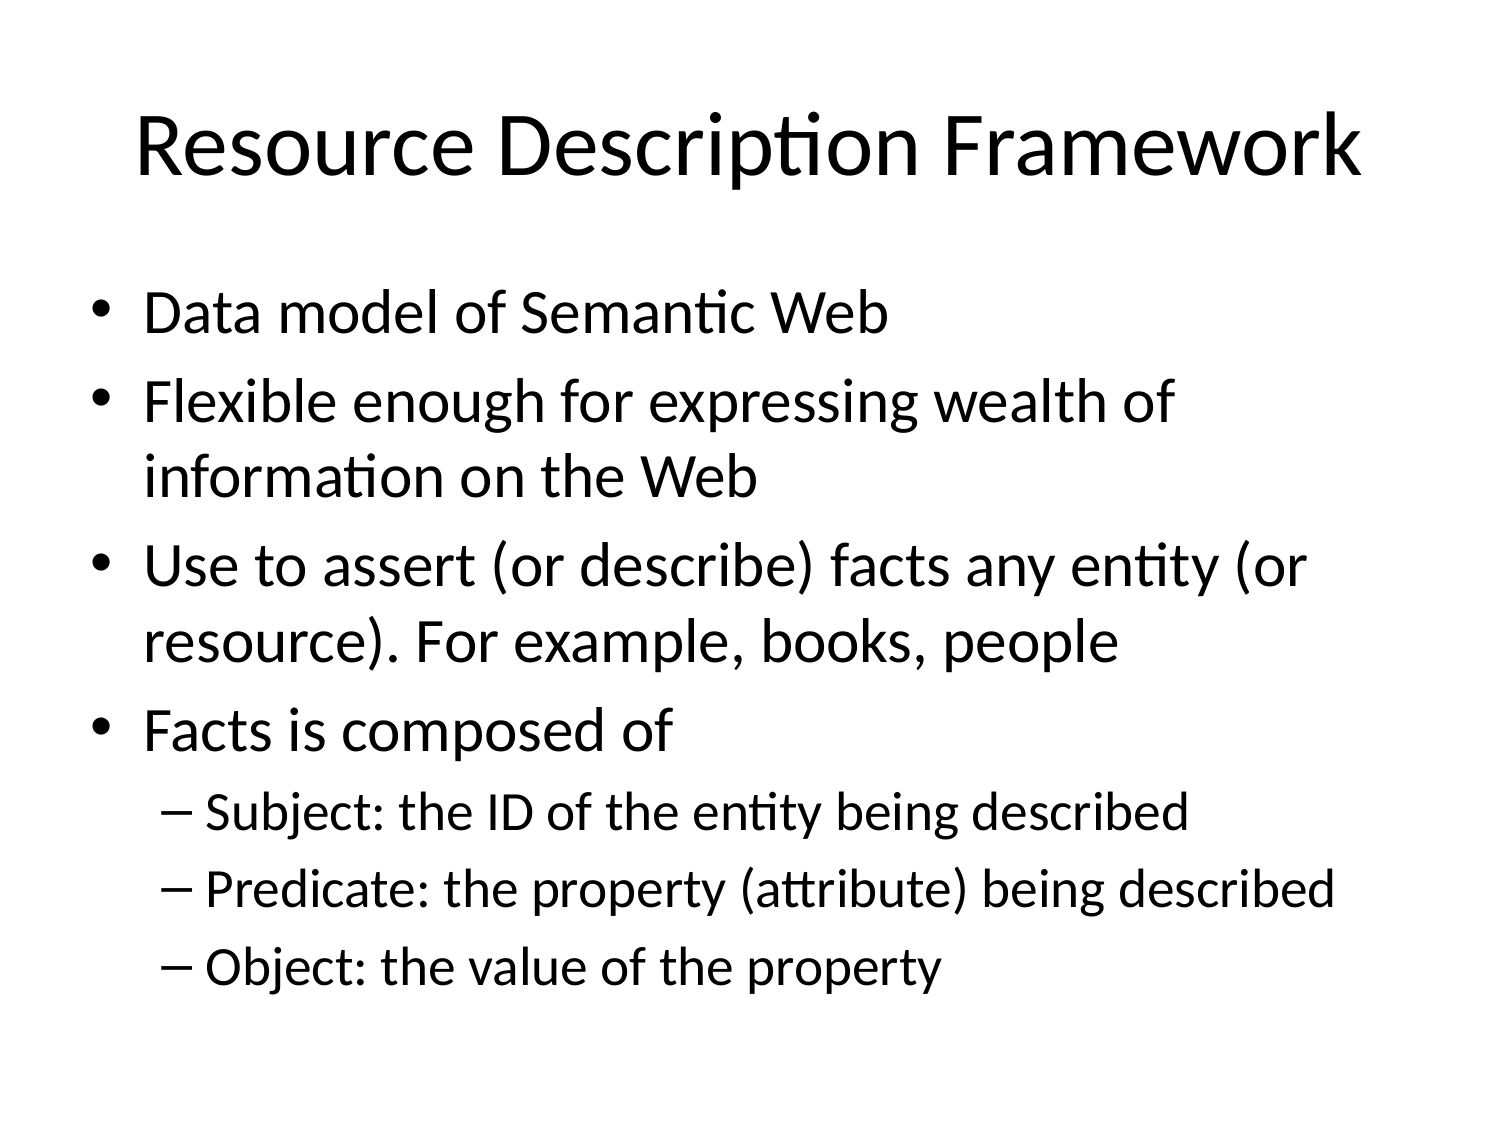

# Resource Description Framework
Data model of Semantic Web
Flexible enough for expressing wealth of information on the Web
Use to assert (or describe) facts any entity (or resource). For example, books, people
Facts is composed of
Subject: the ID of the entity being described
Predicate: the property (attribute) being described
Object: the value of the property